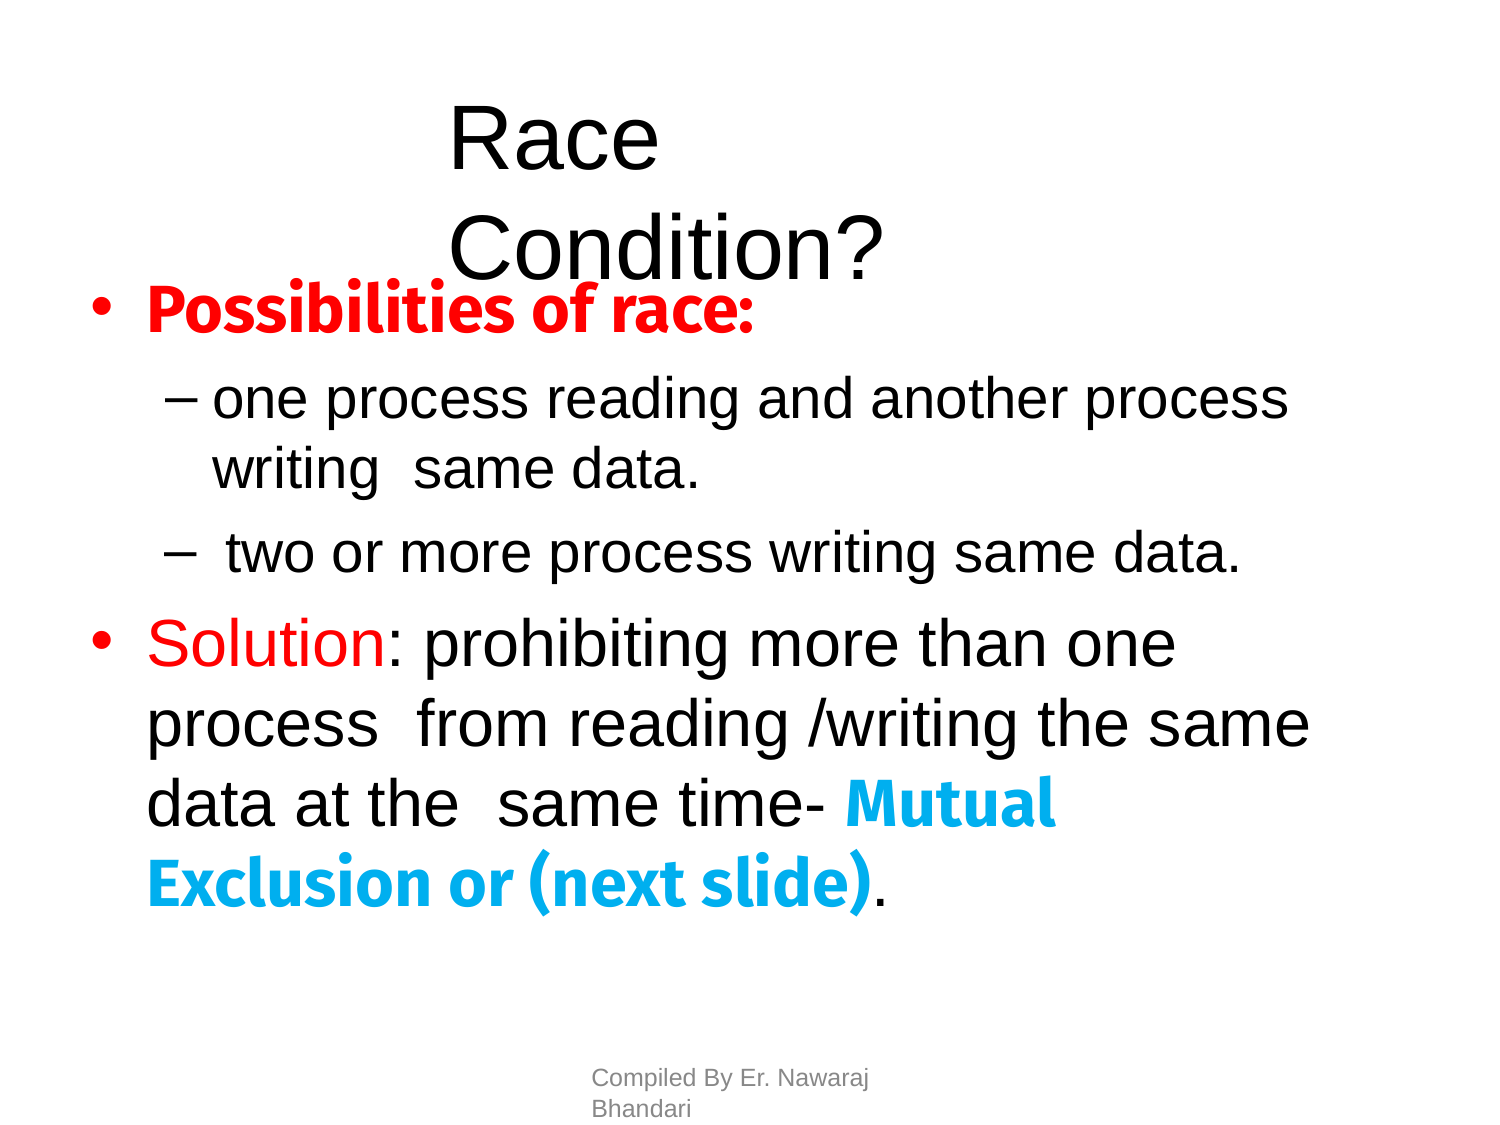

# Race Condition?
Possibilities of race:
one process reading and another process writing  same data.
two or more process writing same data.
Solution: prohibiting more than one process  from reading /writing the same data at the  same time- Mutual Exclusion or (next slide).
Compiled By Er. Nawaraj Bhandari